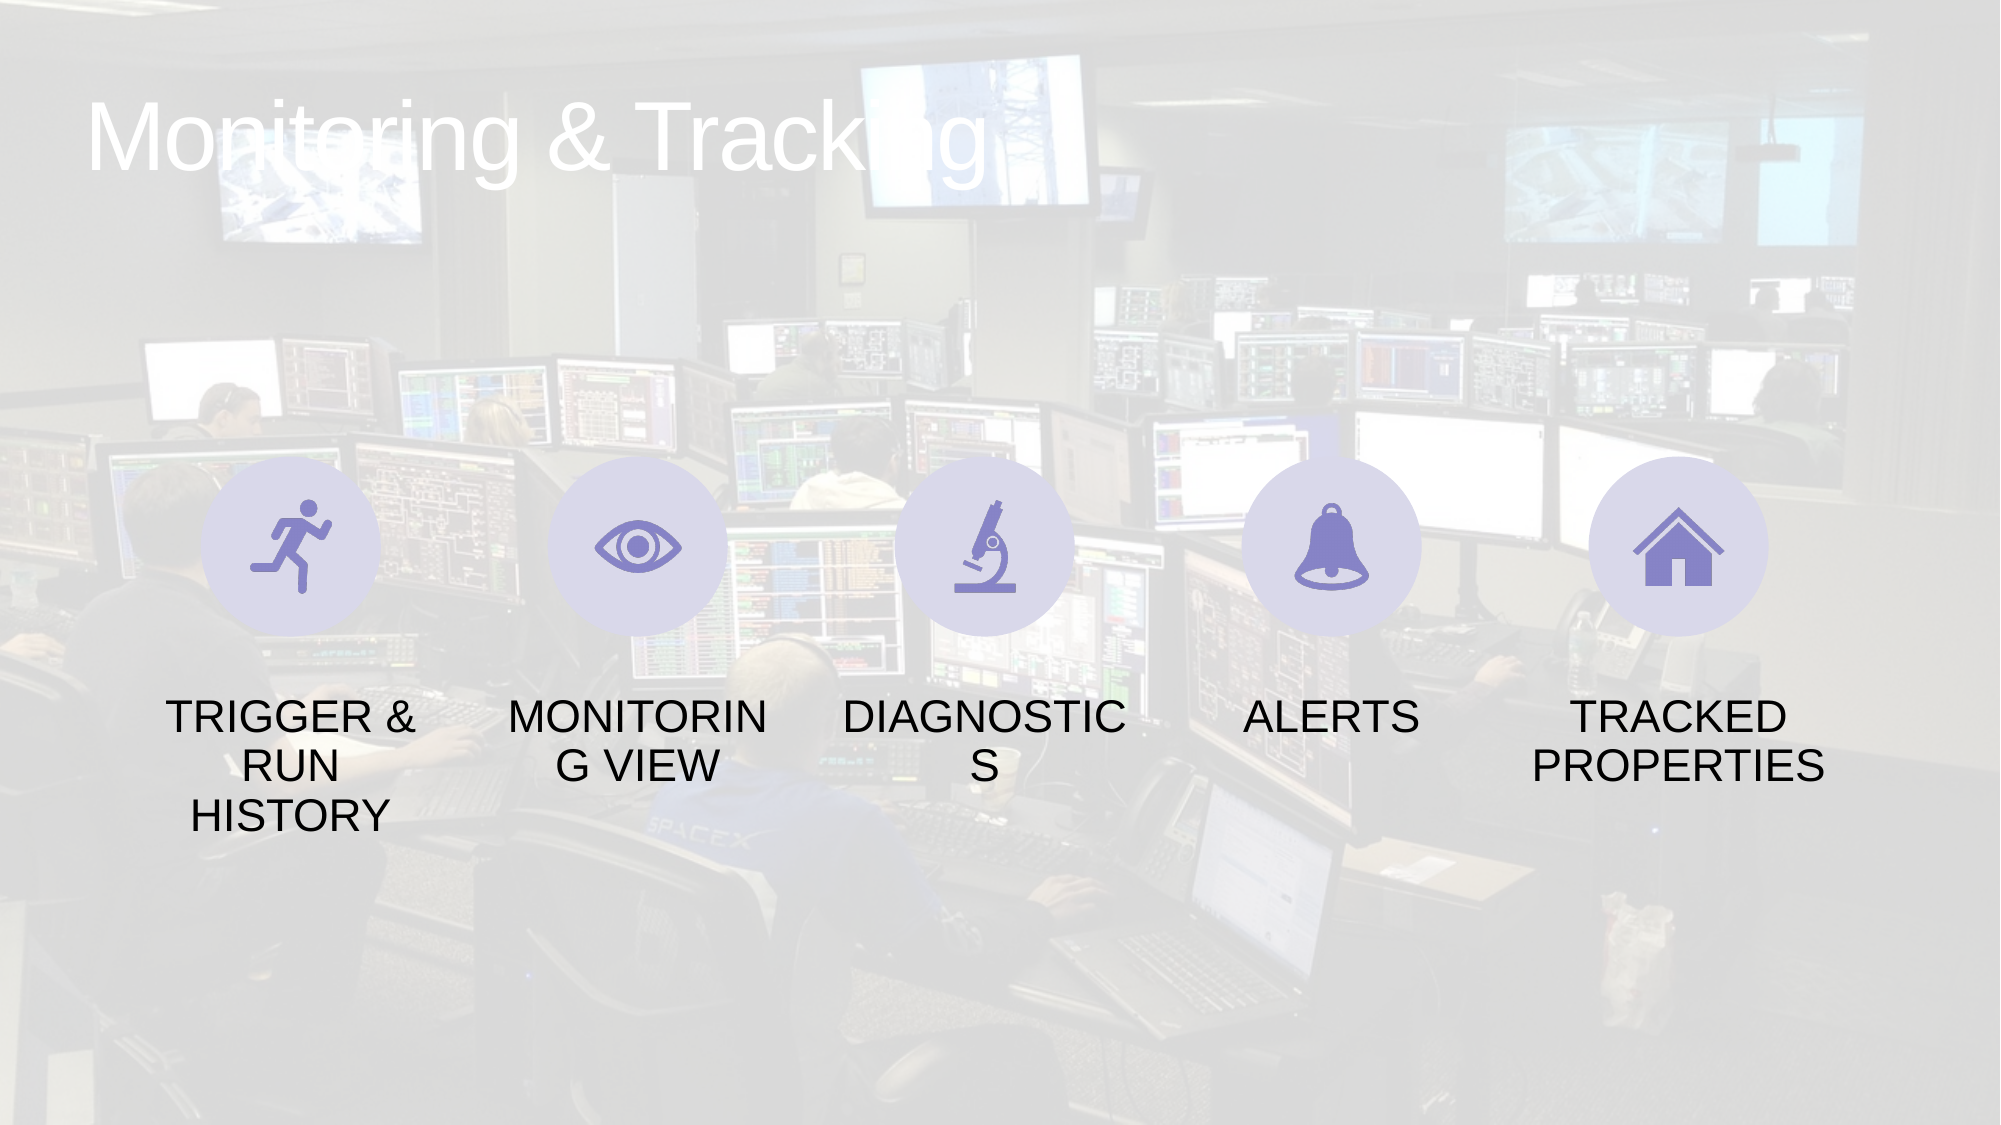

# Monitoring & Tracking

Trigger & Run History

Monitoring view

Diagnostics

Alerts

Tracked properties